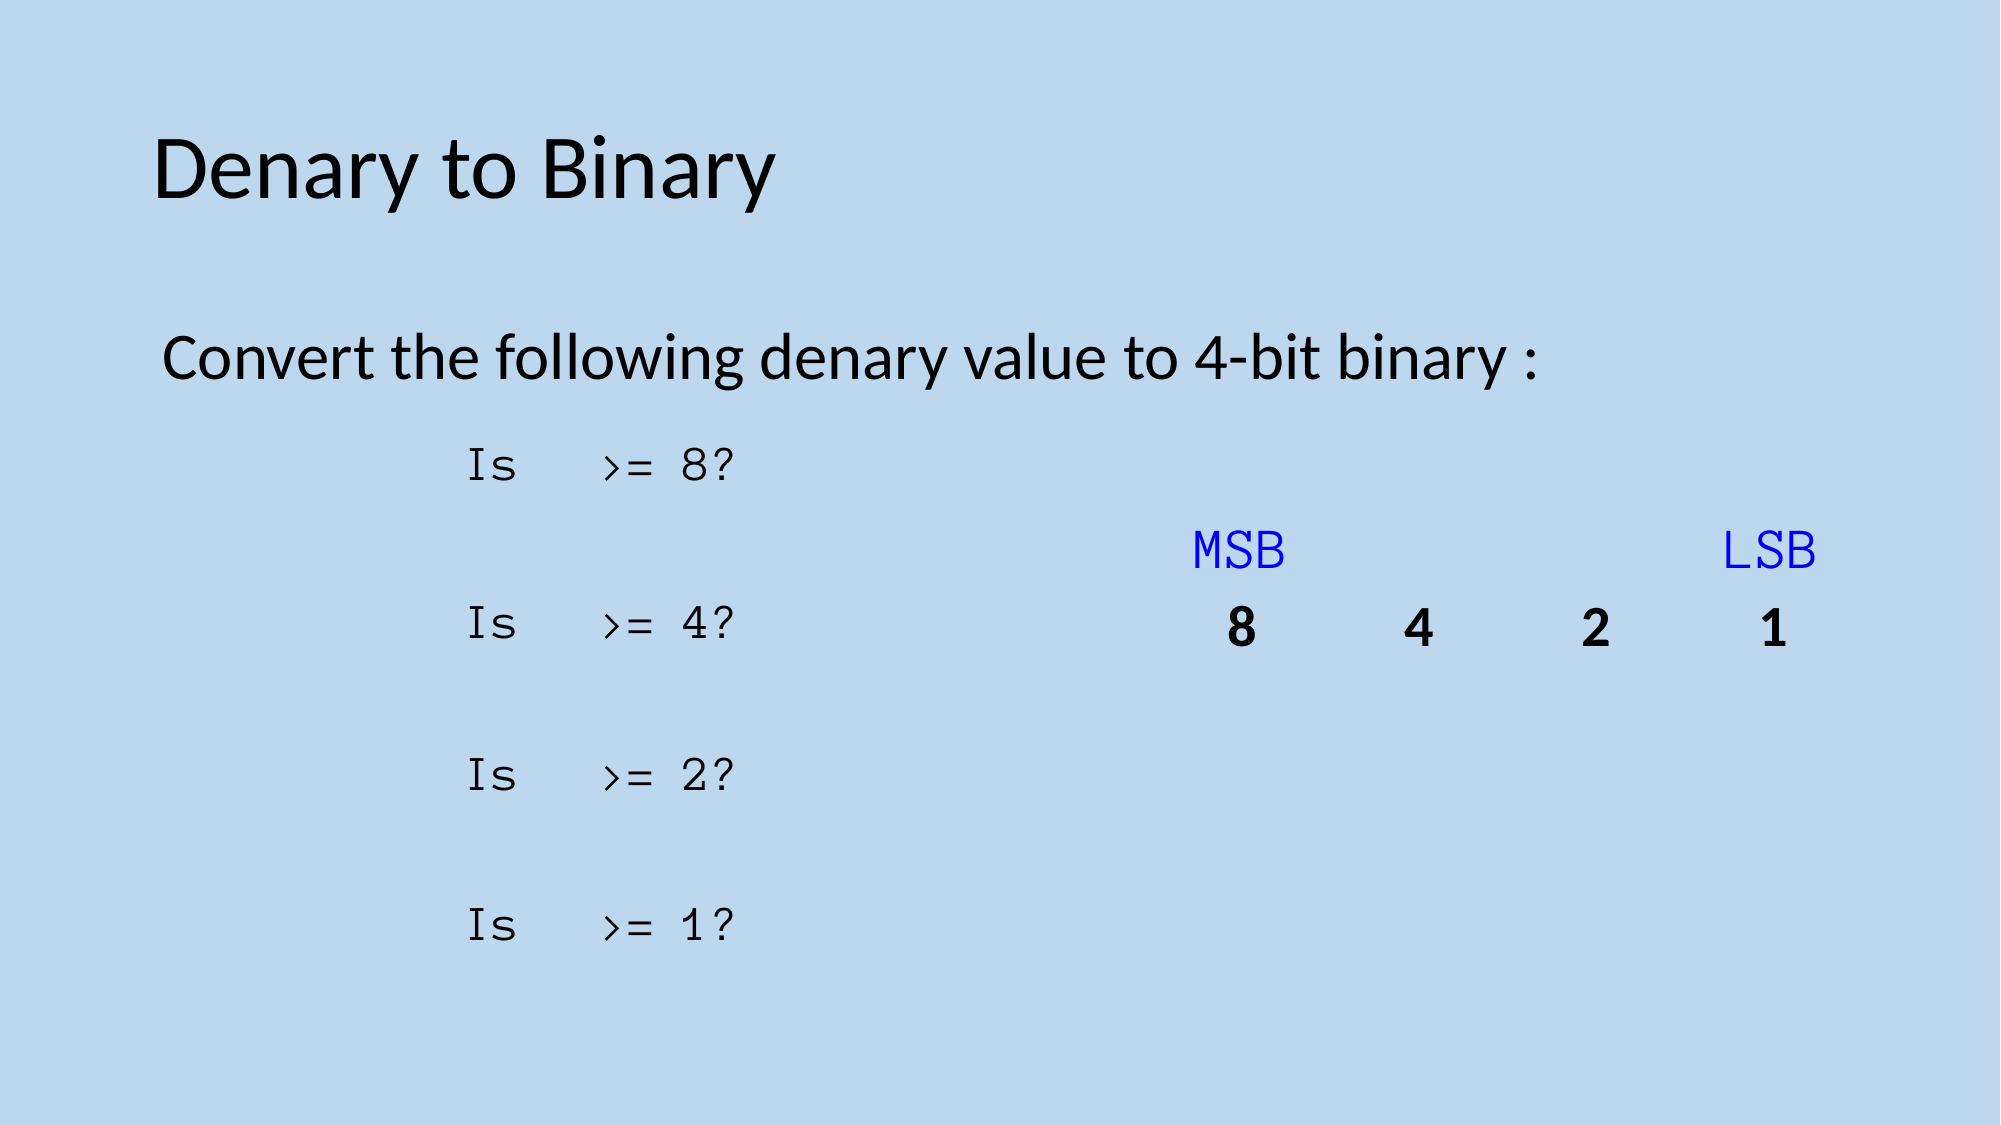

# Denary to Binary
Convert the following denary value to 4-bit binary :
Is   >= 8?

Is   >= 4?

Is   >= 2?

Is   >= 1?

MSB
LSB
8
4
2
1